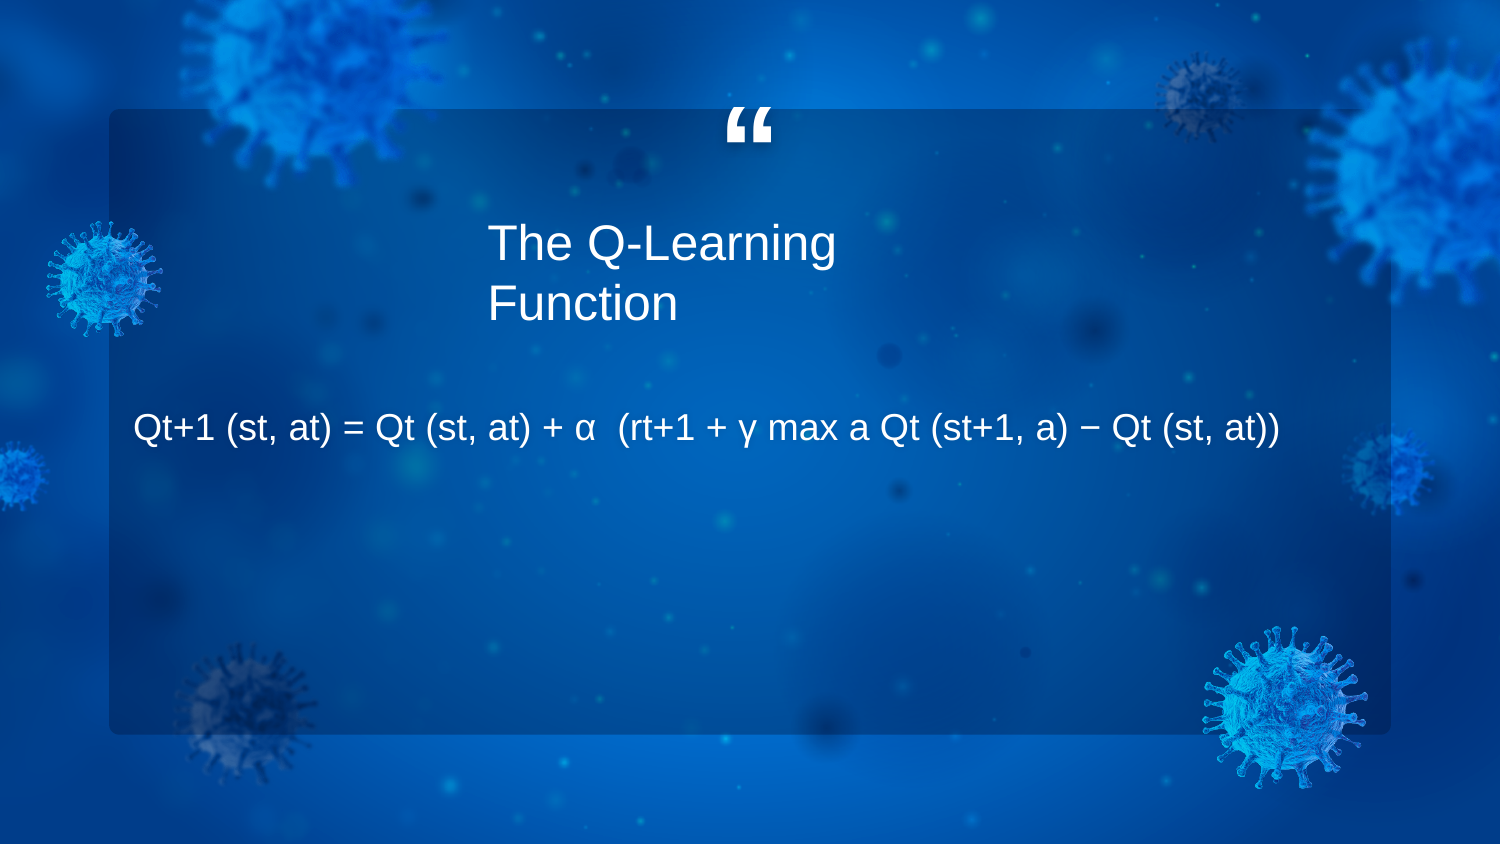

The Q-Learning Function
Qt+1 (st, at) = Qt (st, at) + α  (rt+1 + γ max a Qt (st+1, a) − Qt (st, at))